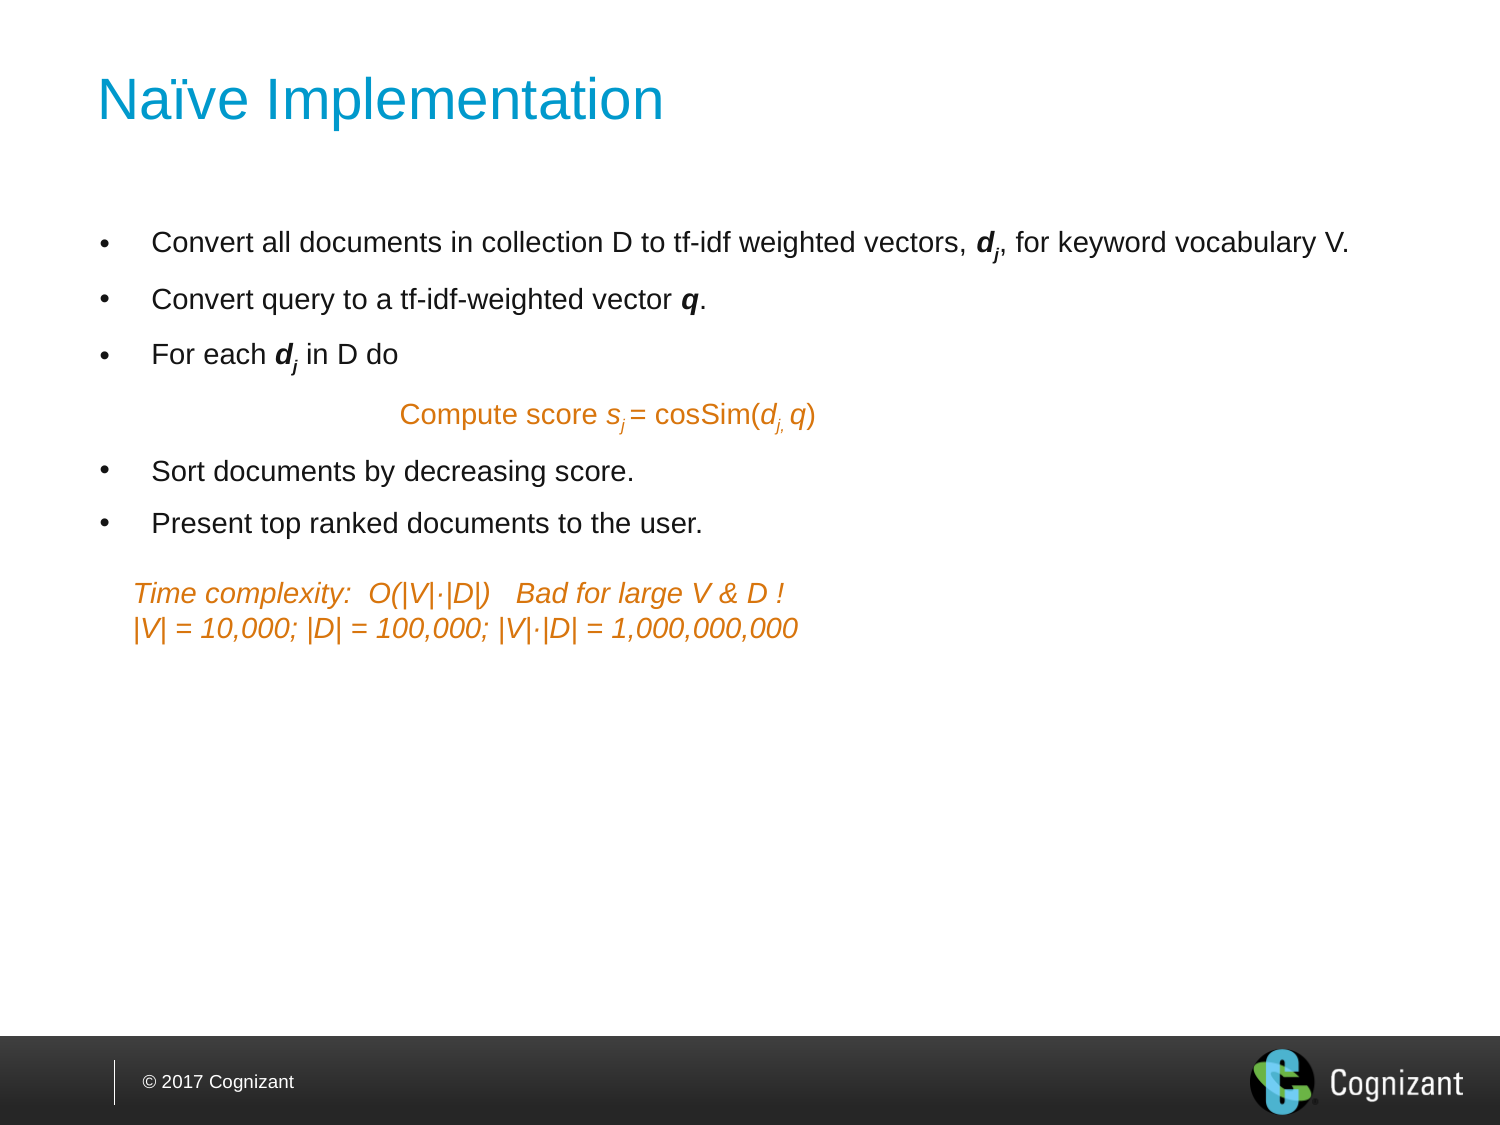

Naïve Implementation
  Convert all documents in collection D to tf-idf weighted vectors, dj, for keyword vocabulary V.
  Convert query to a tf-idf-weighted vector q.
  For each dj in D do
		Compute score sj = cosSim(dj, q)
  Sort documents by decreasing score.
  Present top ranked documents to the user.

    Time complexity:  O(|V|·|D|)   Bad for large V & D !
    |V| = 10,000; |D| = 100,000; |V|·|D| = 1,000,000,000